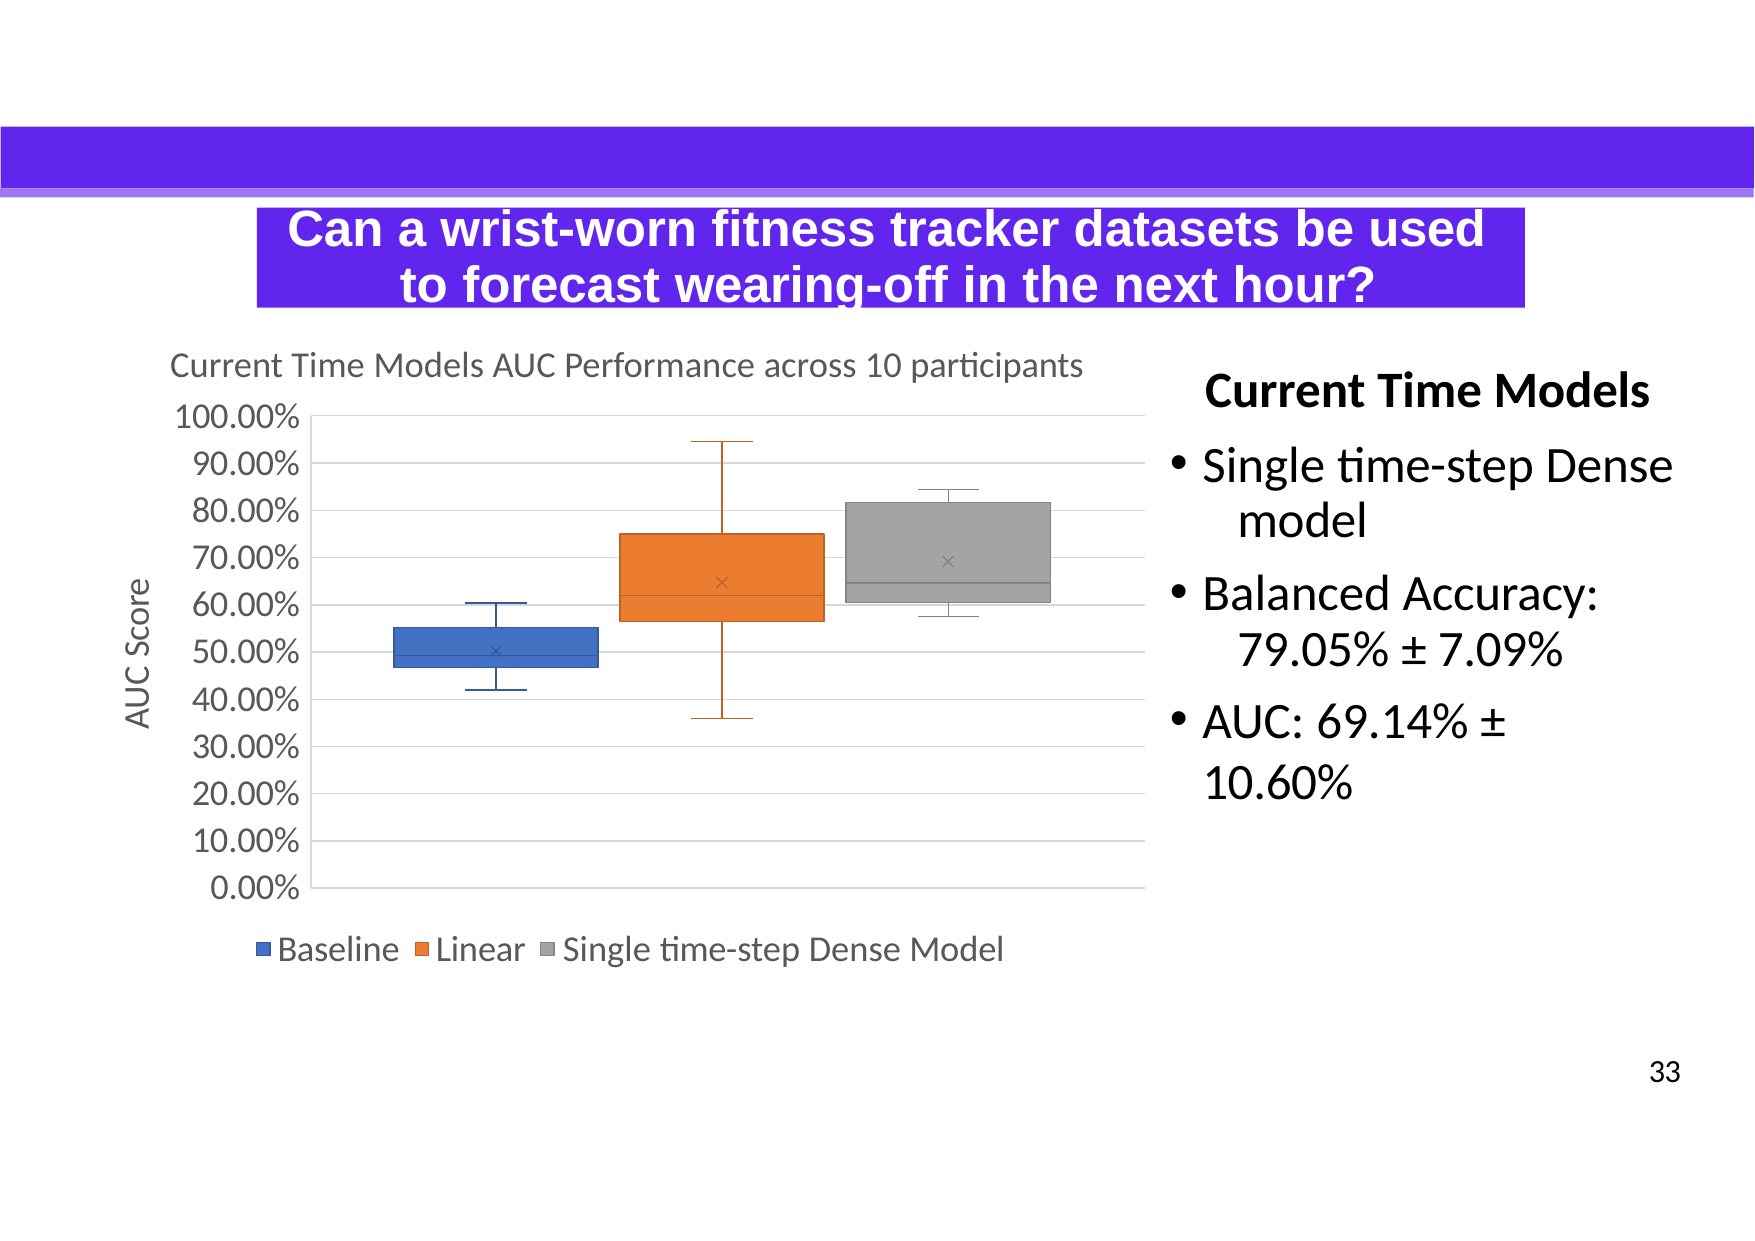

# Can a wrist-worn fitness tracker datasets be used to forecast wearing-off in the next hour?
Can a wrist-worn fitness tracker datasets be used to forecast wearing-off in the next hour?

Current Time Models AUC Performance across 10 participants
Current Time Models
Single time-step Dense 	model
Balanced Accuracy: 	79.05% ± 7.09%
AUC: 69.14% ± 10.60%
100.00%
90.00%
80.00%
70.00%
60.00%
50.00%
40.00%
30.00%
20.00%
10.00%
0.00%

AUC Score
Baseline
Linear
Single time-step Dense Model

33